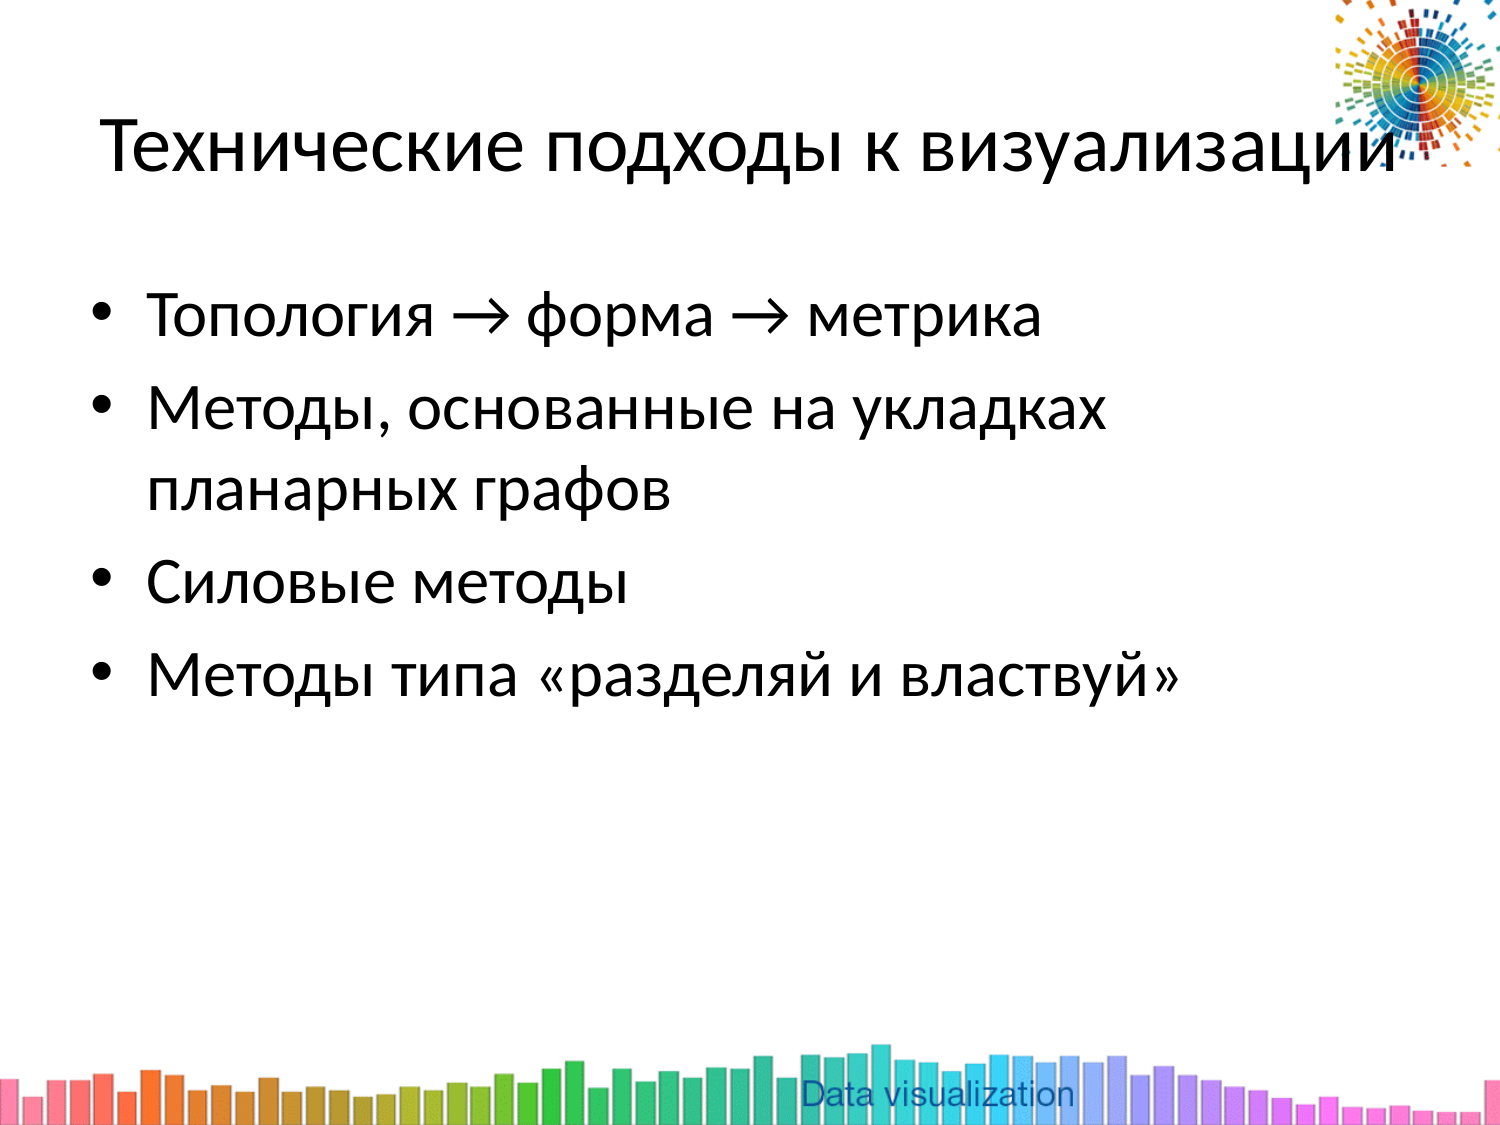

# Технические подходы к визуализации
Топология → форма → метрика
Методы, основанные на укладках планарных графов
Силовые методы
Методы типа «разделяй и властвуй»